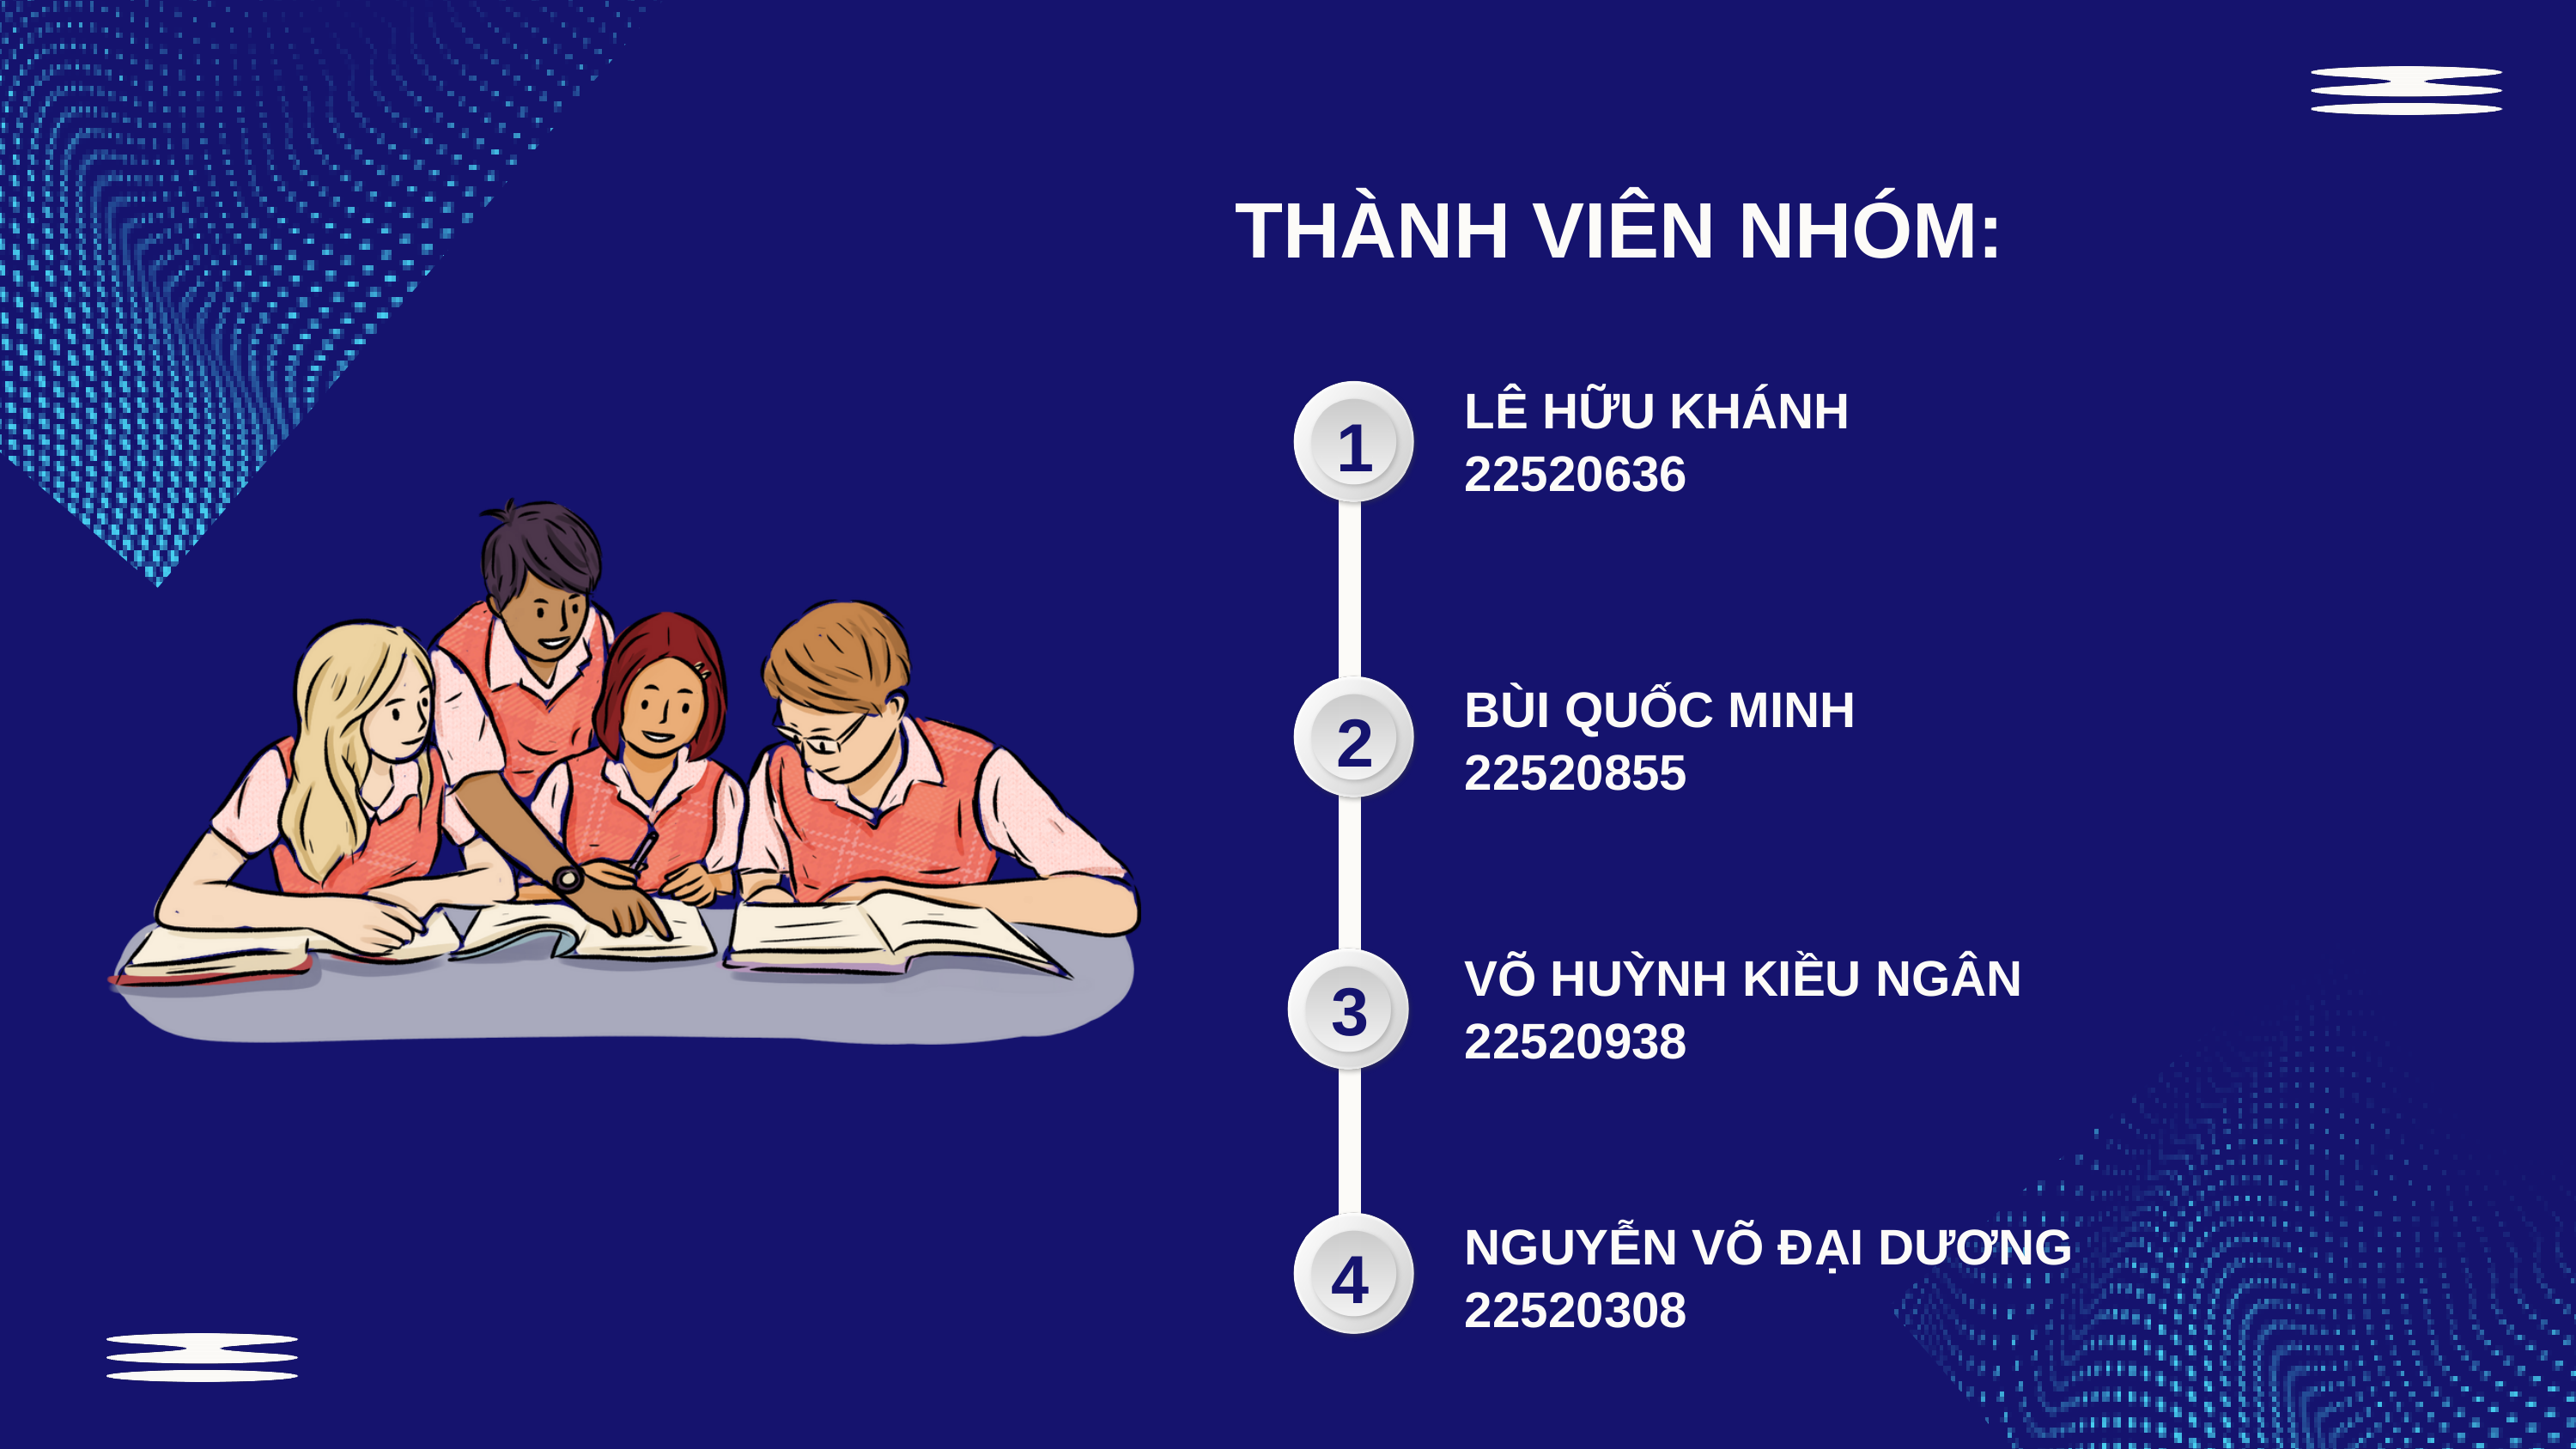

THÀNH VIÊN NHÓM:

LÊ HỮU KHÁNH
22520636
1

BÙI QUỐC MINH
22520855
2

VÕ HUỲNH KIỀU NGÂN
22520938
3

NGUYỄN VÕ ĐẠI DƯƠNG
22520308
4